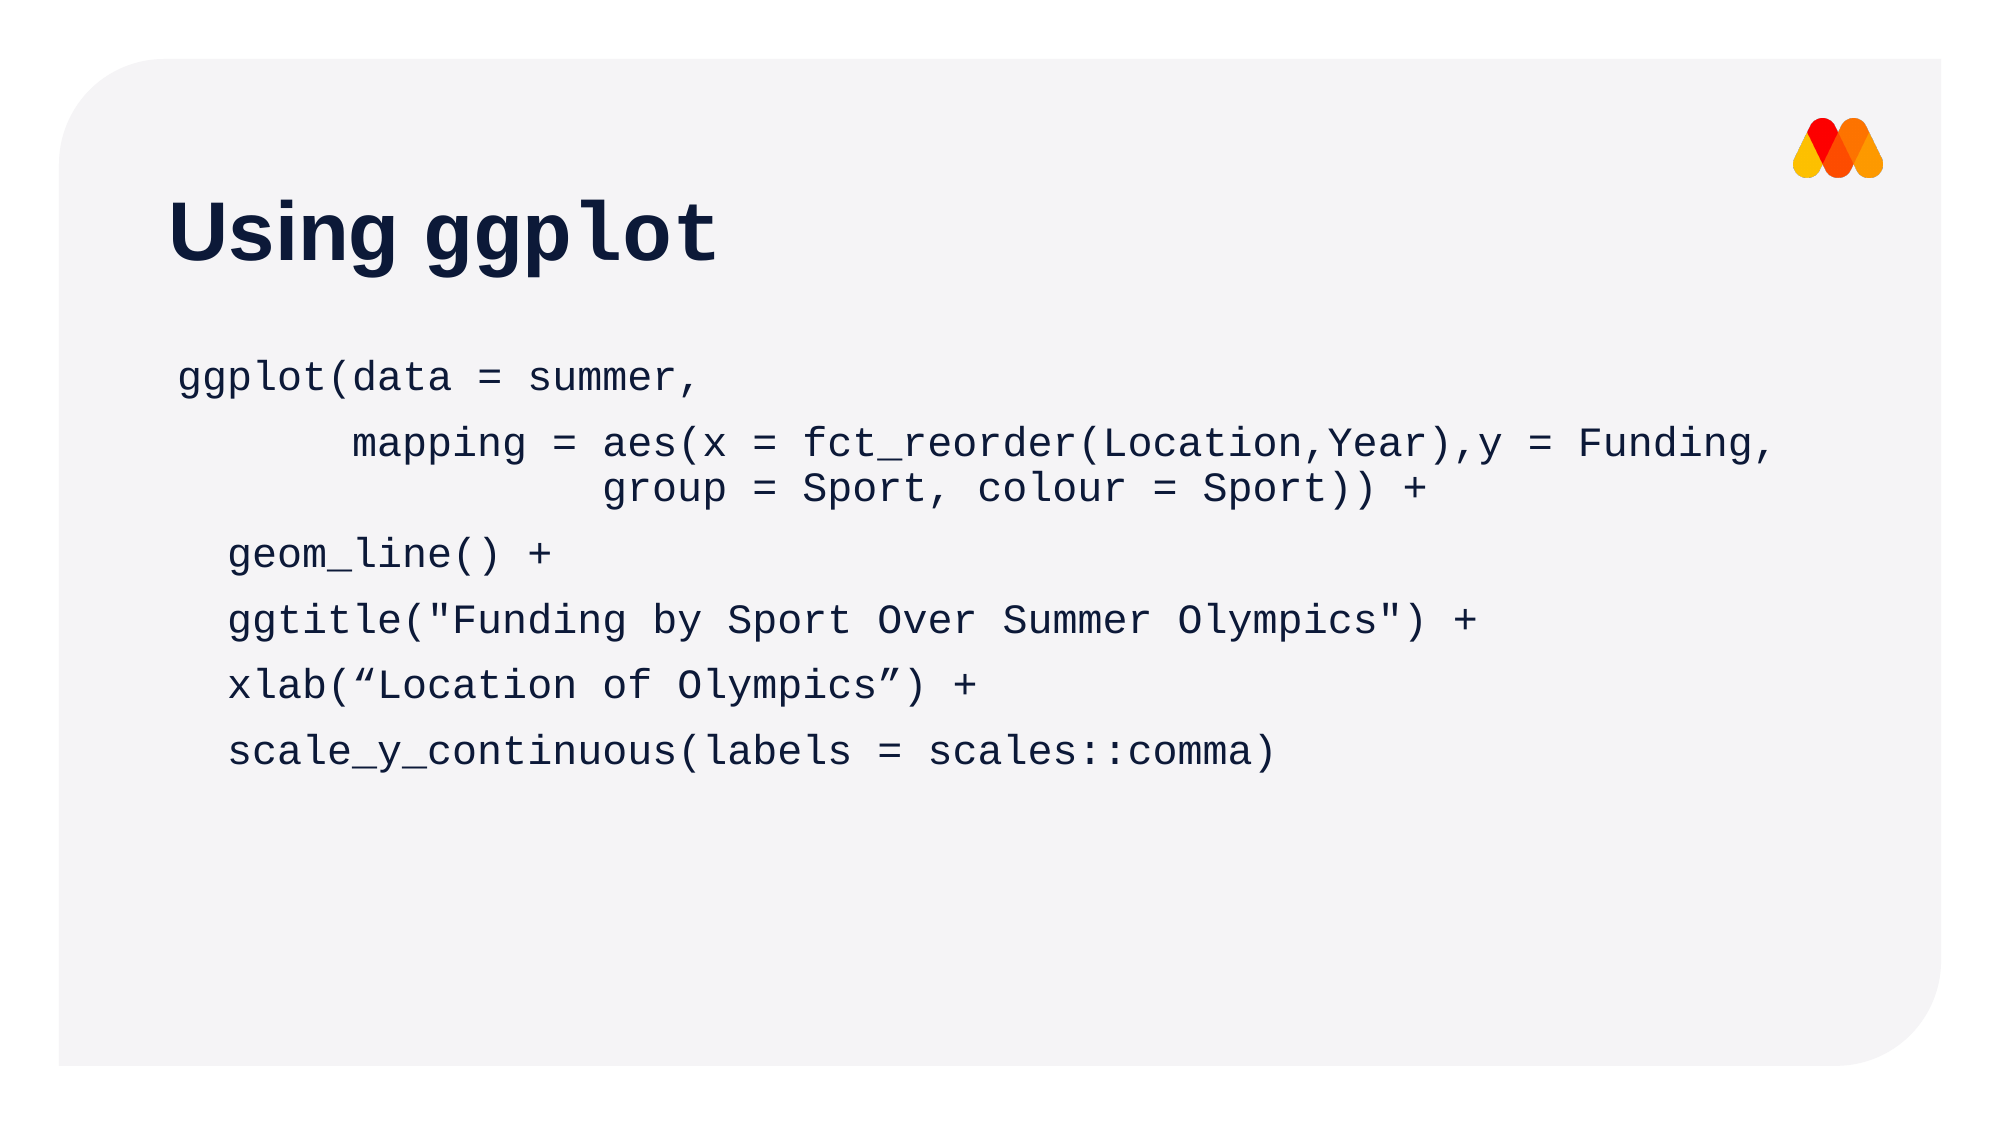

Using ggplot
ggplot(data = summer,
	 mapping = aes(x = fct_reorder(Location,Year),y = Funding, 			     group = Sport, colour = Sport)) +
  geom_line() +
  ggtitle("Funding by Sport Over Summer Olympics") +
  xlab(“Location of Olympics”) +
  scale_y_continuous(labels = scales::comma)